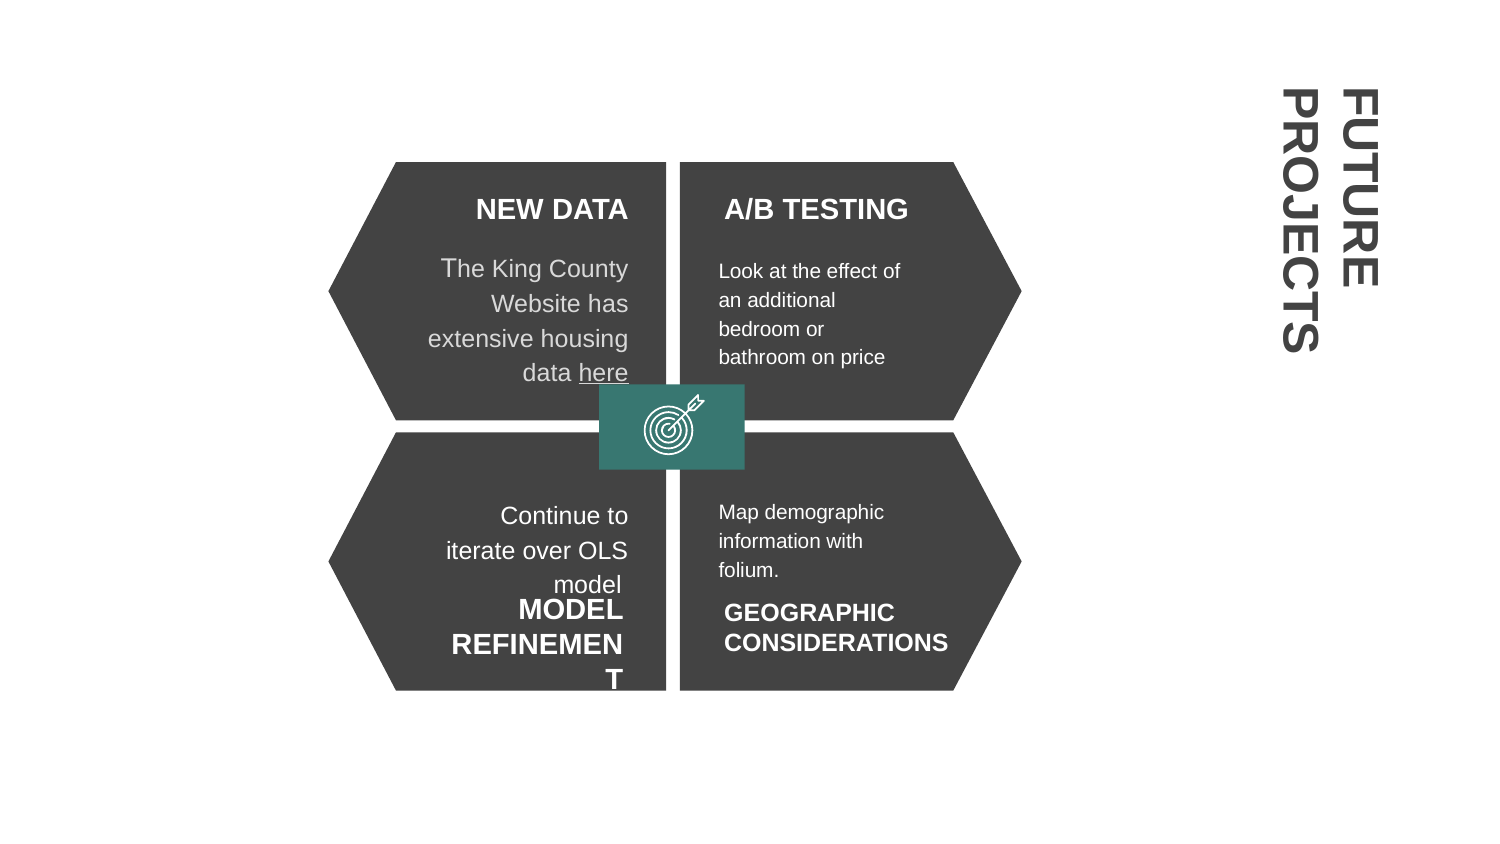

NEW DATA
A/B TESTING
The King County Website has extensive housing data here
# FUTURE PROJECTS
Look at the effect of an additional bedroom or bathroom on price

Continue to iterate over OLS model
Map demographic information with folium.
MODEL REFINEMENT
GEOGRAPHIC CONSIDERATIONS